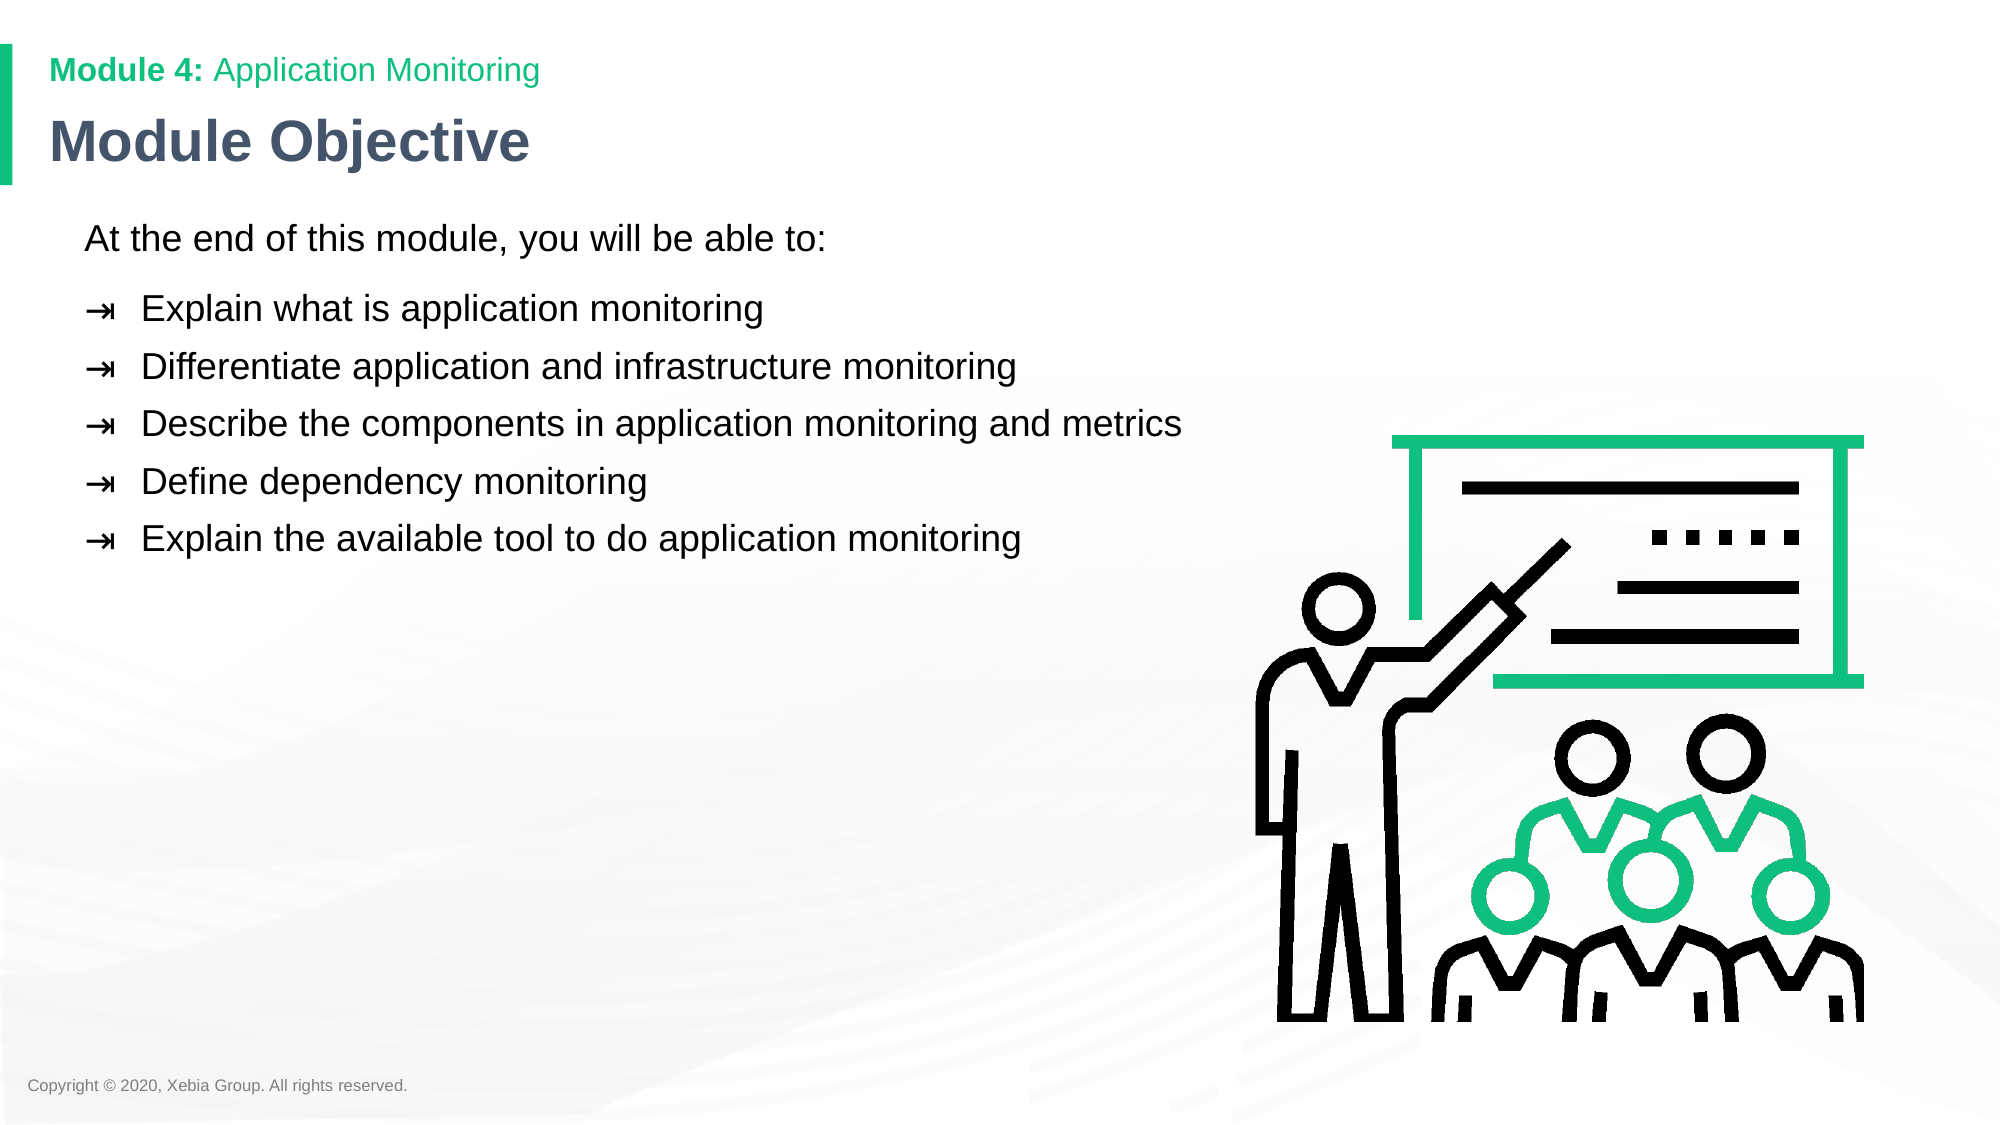

# Module Objective
At the end of this module, you will be able to:
Explain what is application monitoring
Differentiate application and infrastructure monitoring
Describe the components in application monitoring and metrics
Define dependency monitoring
Explain the available tool to do application monitoring